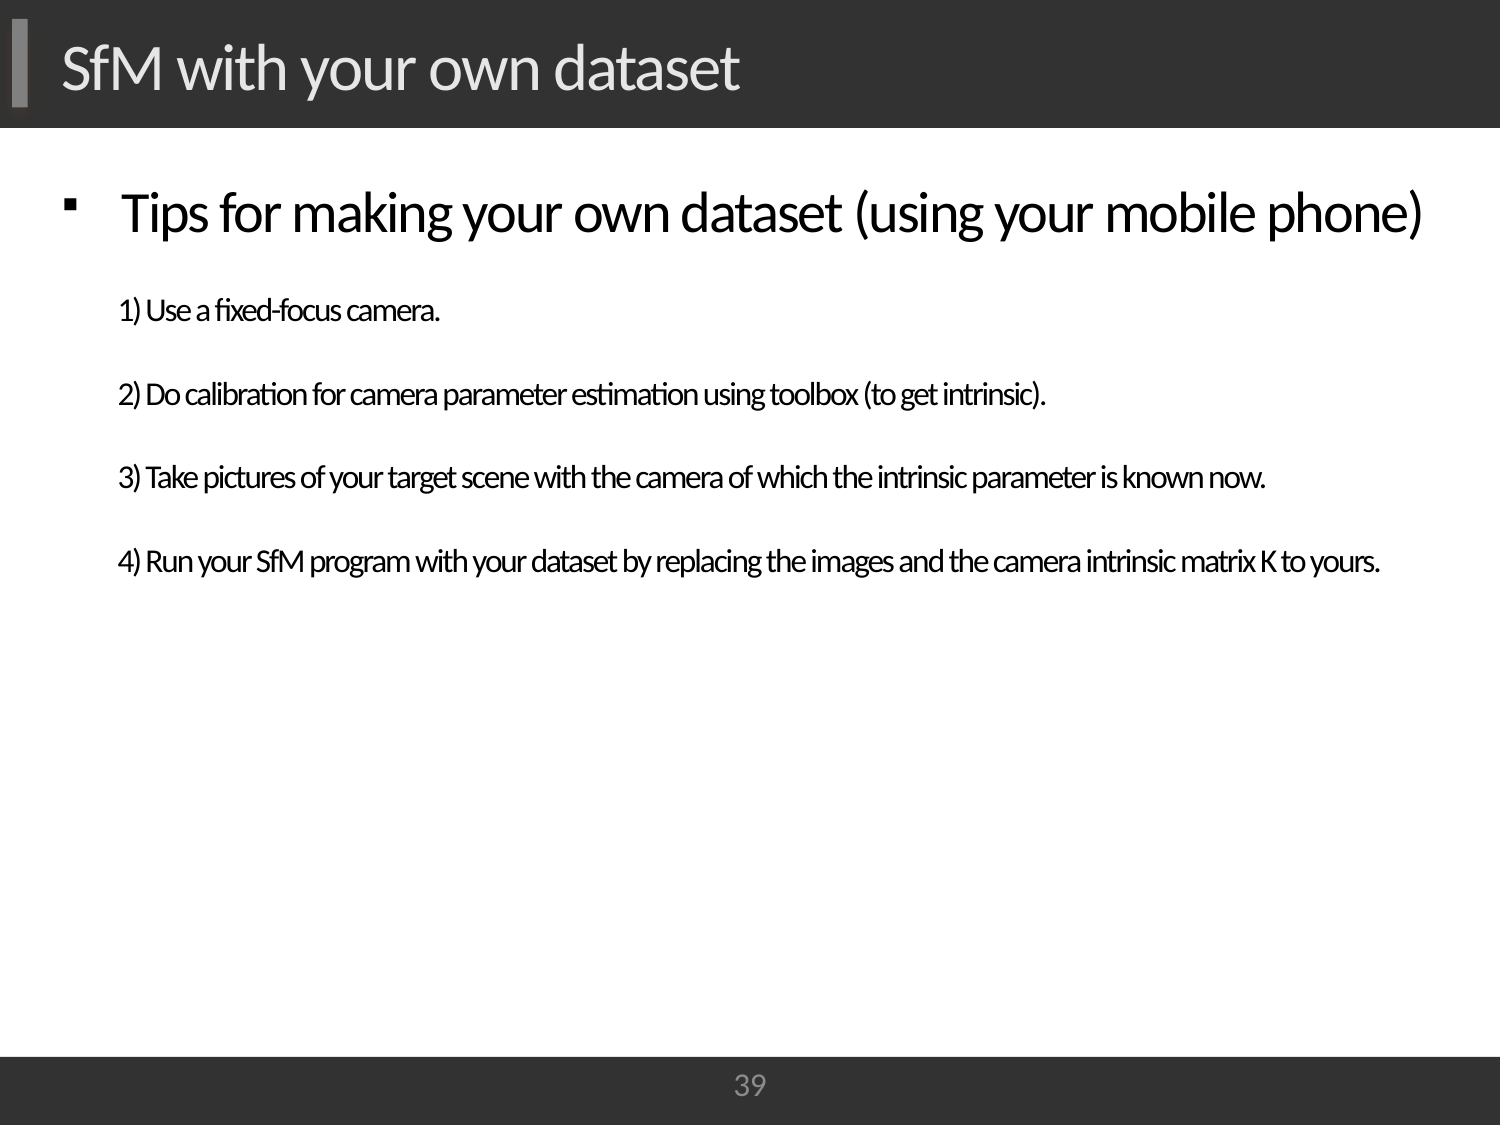

# SfM with your own dataset
Tips for making your own dataset (using your mobile phone)
1) Use a fixed-focus camera.
2) Do calibration for camera parameter estimation using toolbox (to get intrinsic).
3) Take pictures of your target scene with the camera of which the intrinsic parameter is known now.
4) Run your SfM program with your dataset by replacing the images and the camera intrinsic matrix K to yours.

39